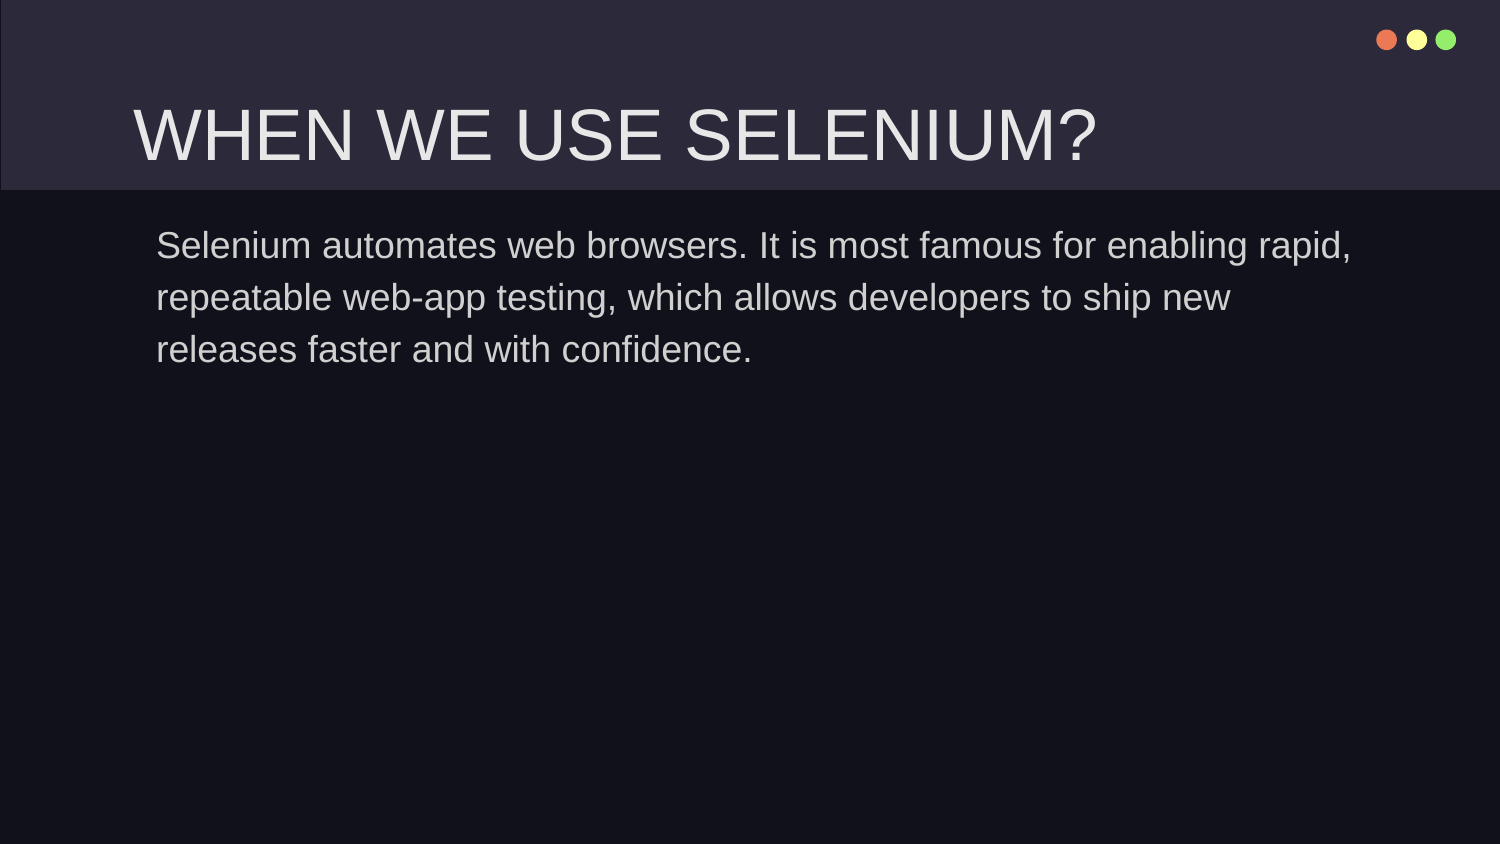

# WHEN WE USE SELENIUM?
Selenium automates web browsers. It is most famous for enabling rapid, repeatable web-app testing, which allows developers to ship new releases faster and with confidence.